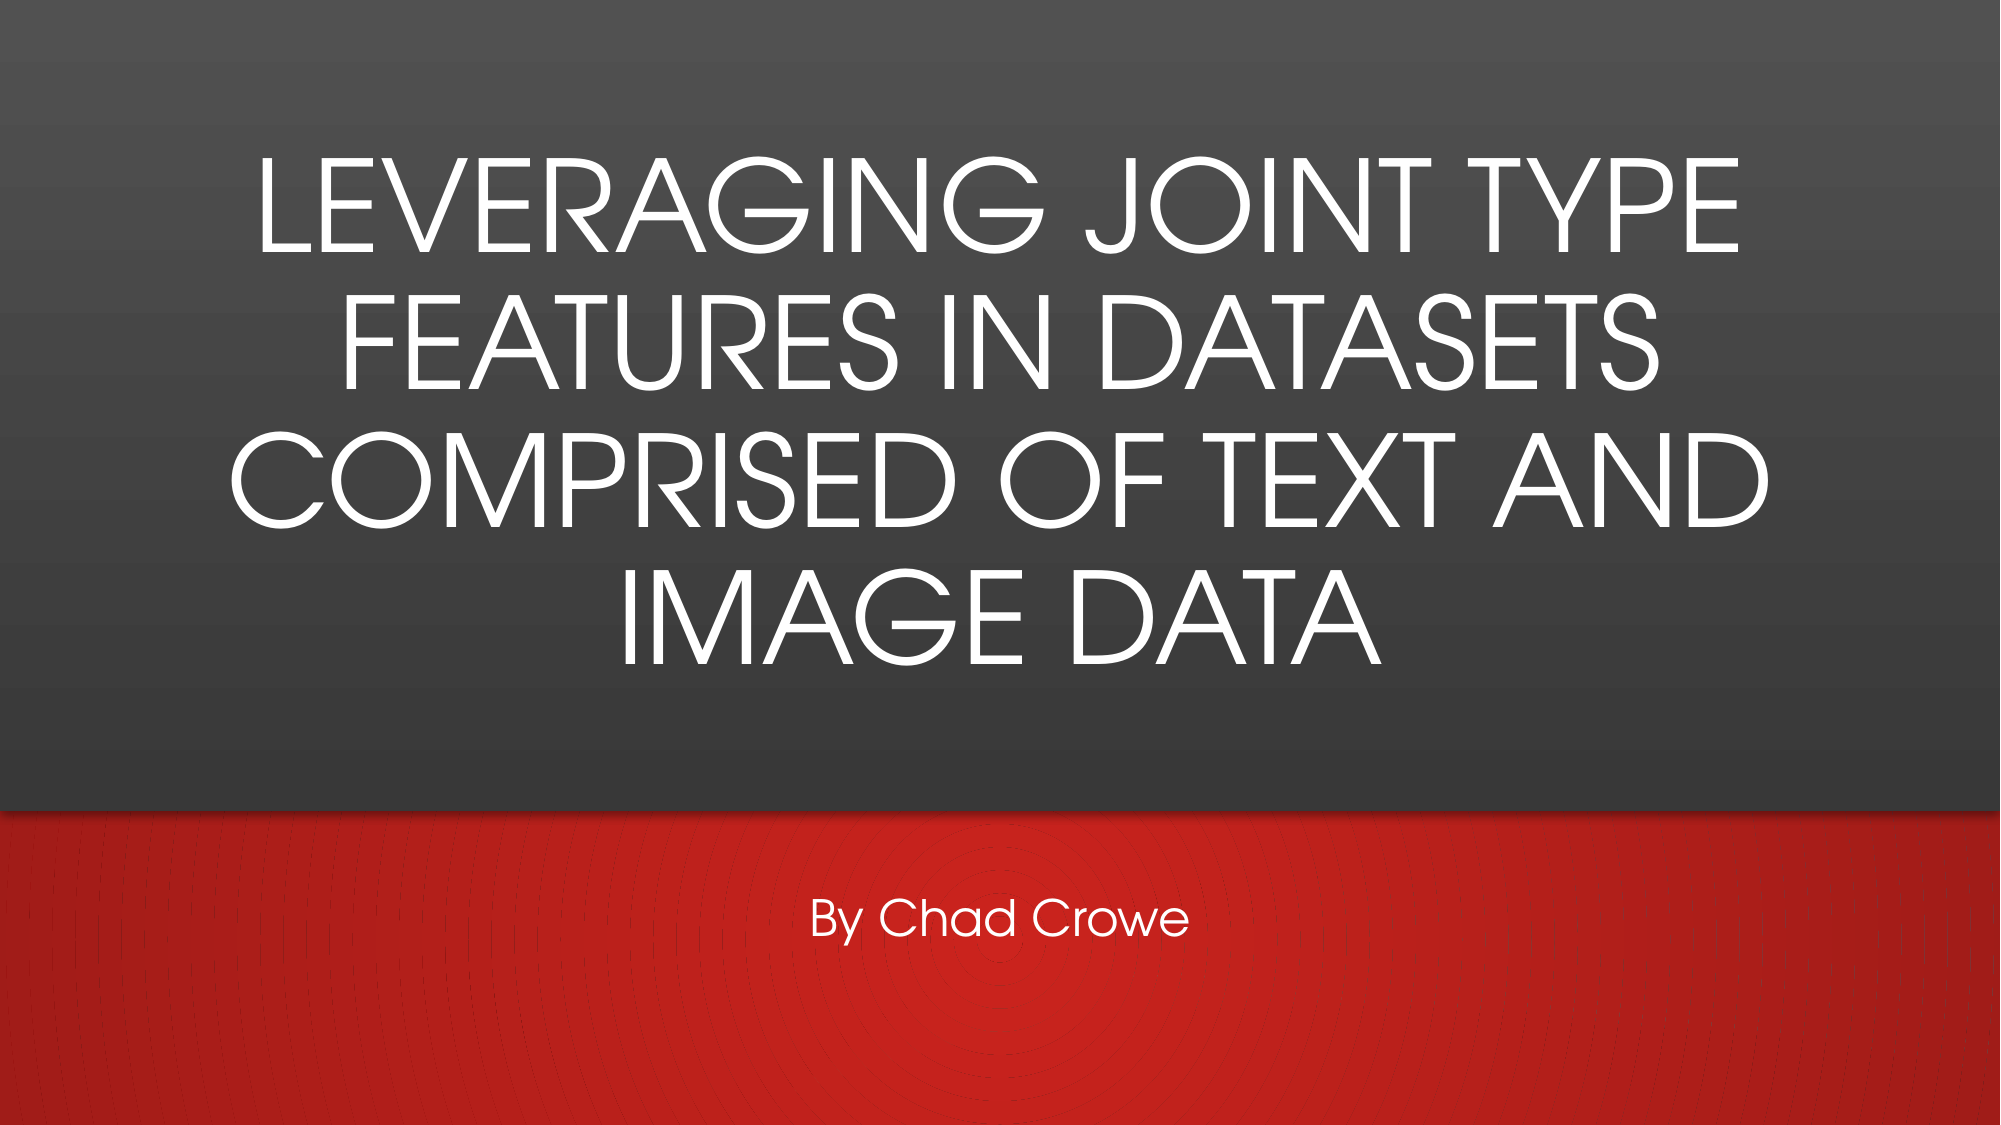

# Leveraging Joint Type Features in Datasets Comprised of Text and Image Data

By Chad Crowe